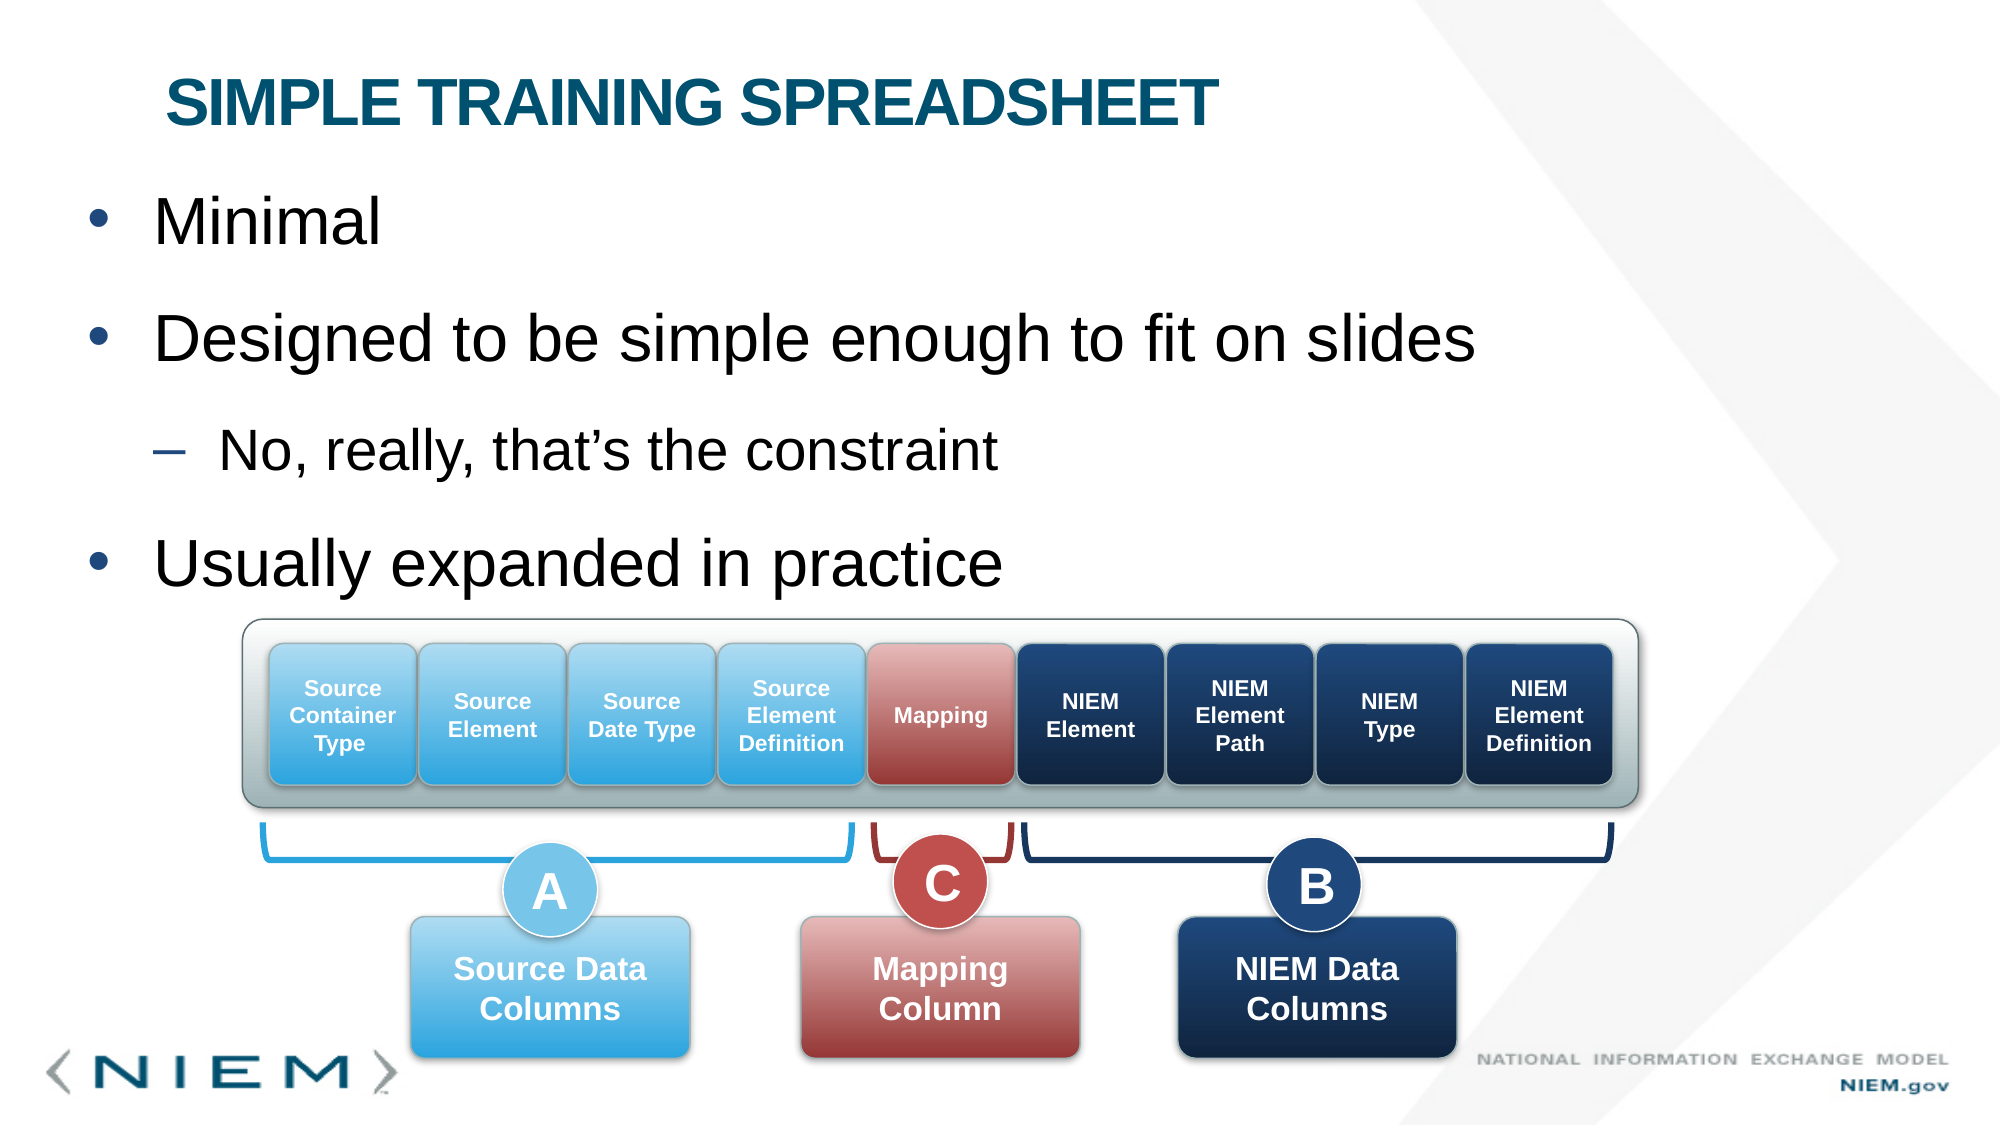

# Simple Training Spreadsheet
Minimal
Designed to be simple enough to fit on slides
No, really, that’s the constraint
Usually expanded in practice

Source Container Type
Source Element
Source Date Type
Source Element Definition
Mapping
NIEM Element
NIEM Element Path
NIEM Type
NIEM Element Definition

C

B

A
Source Data Columns
Mapping Column
NIEM Data Columns